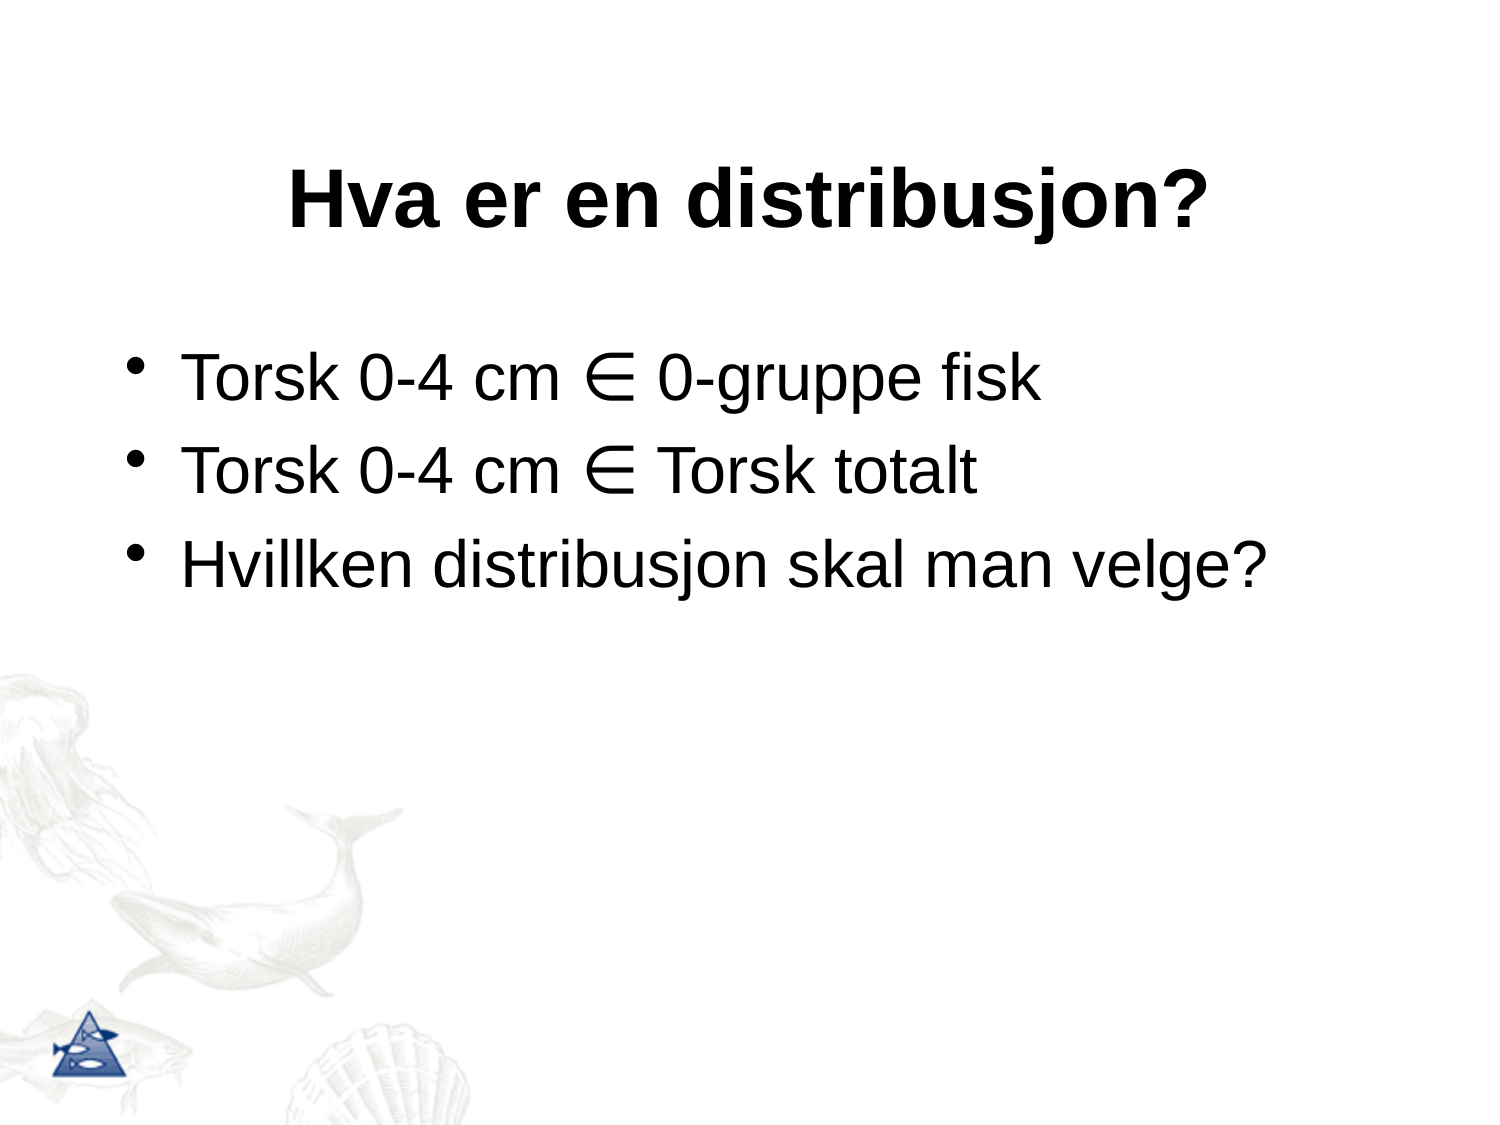

# Hva er en distribusjon?
Torsk 0-4 cm ∈ 0-gruppe fisk
Torsk 0-4 cm ∈ Torsk totalt
Hvillken distribusjon skal man velge?